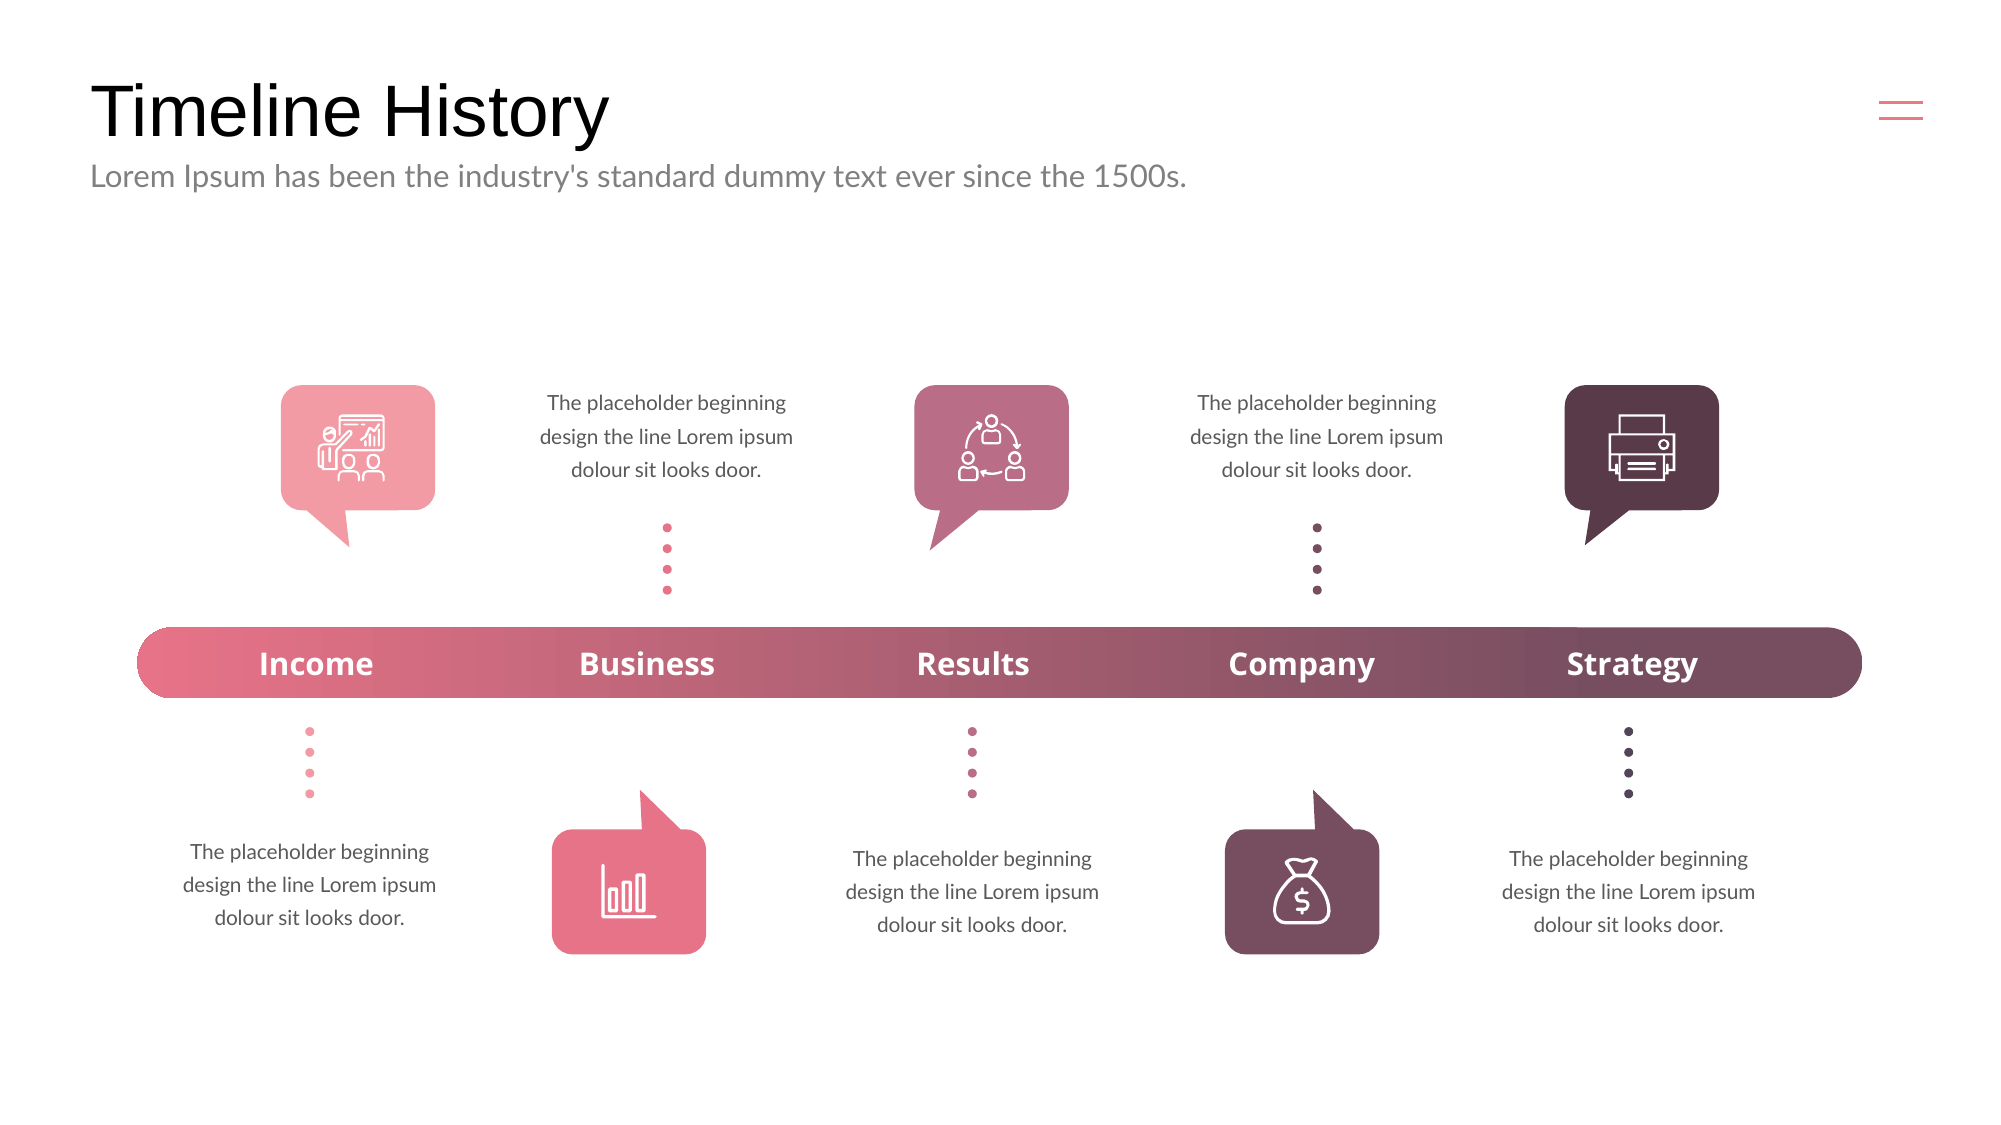

# Timeline History
Lorem Ipsum has been the industry's standard dummy text ever since the 1500s.
The placeholder beginning
design the line Lorem ipsum dolour sit looks door.
The placeholder beginning
design the line Lorem ipsum dolour sit looks door.

Income
Business
Results
Company
Strategy

The placeholder beginning
design the line Lorem ipsum dolour sit looks door.

The placeholder beginning
design the line Lorem ipsum dolour sit looks door.
The placeholder beginning
design the line Lorem ipsum dolour sit looks door.